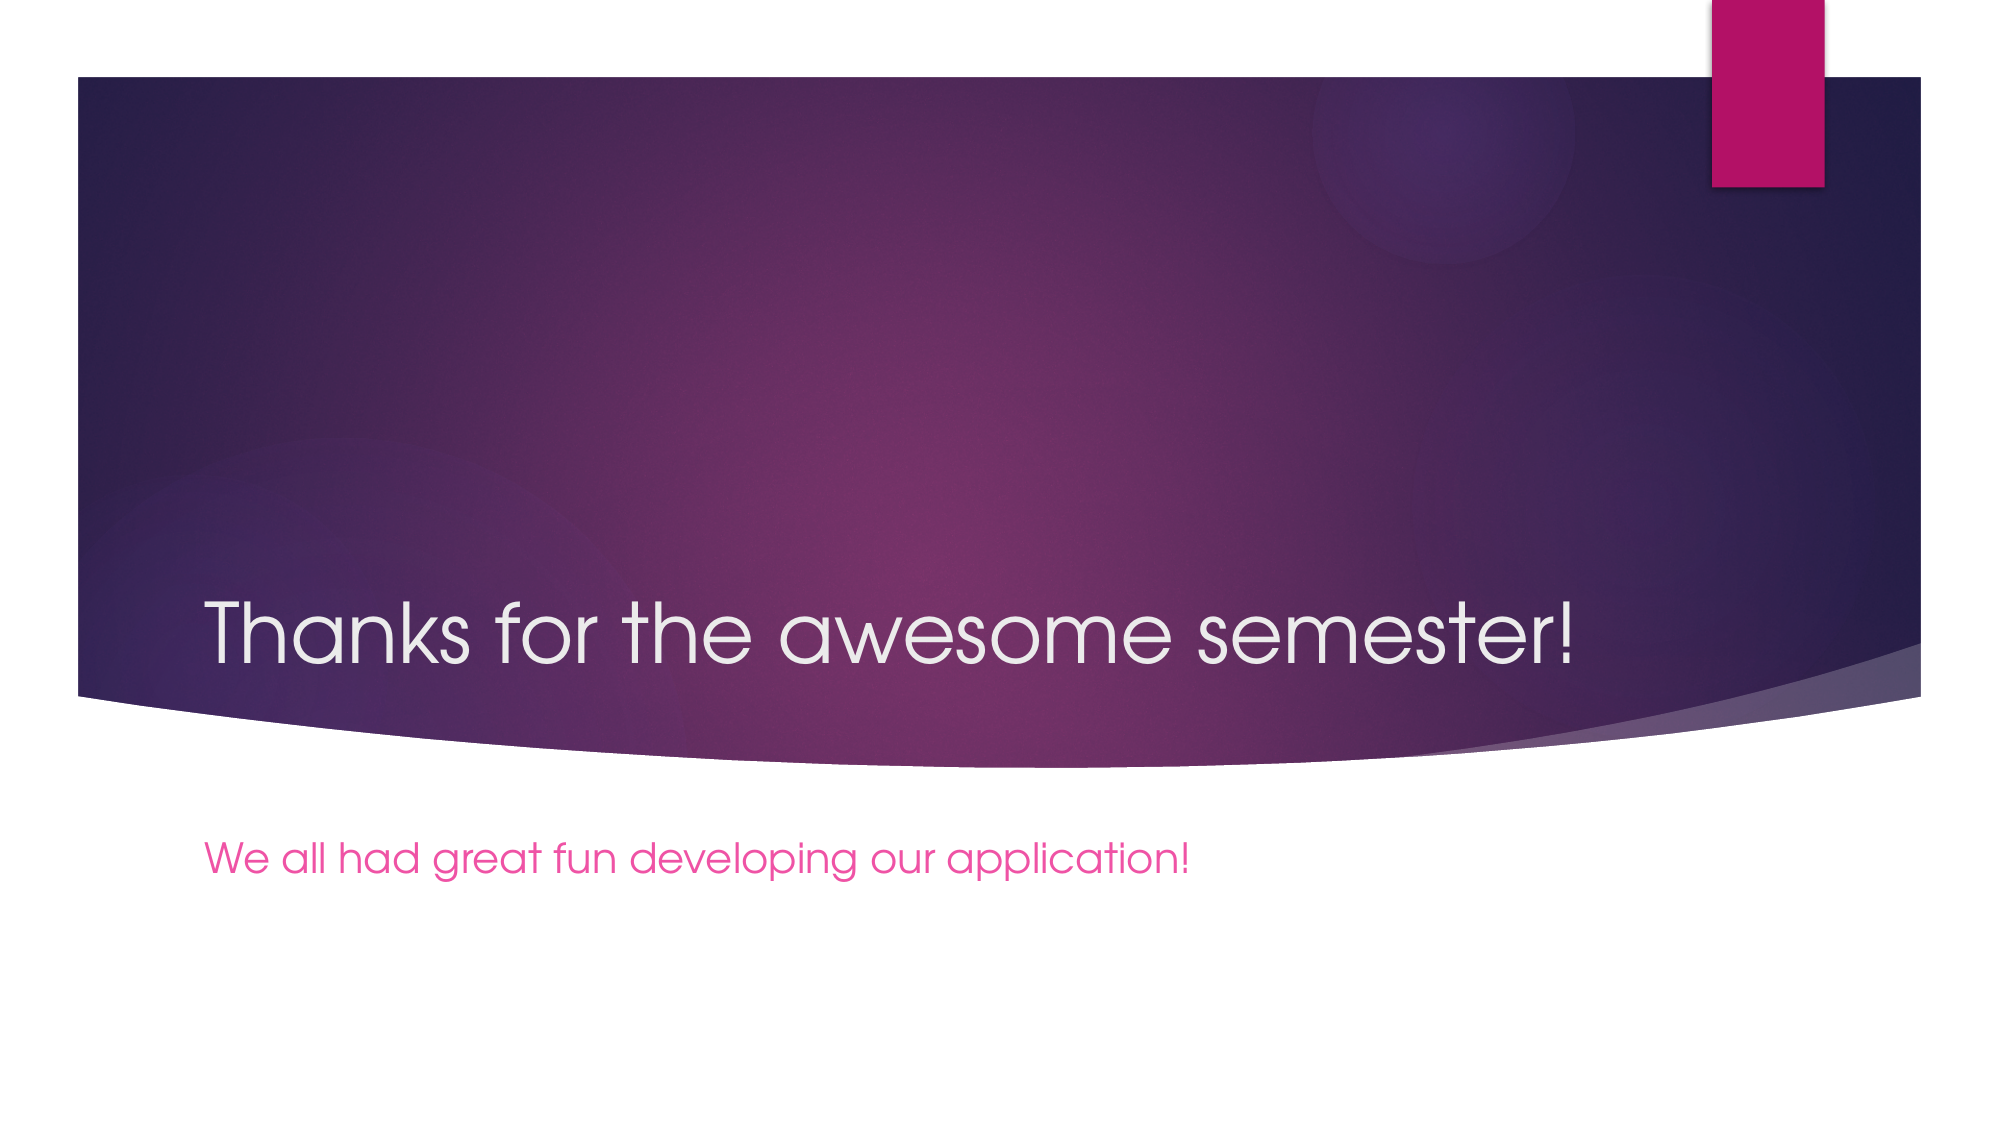

# Thanks for the awesome semester!
We all had great fun developing our application!